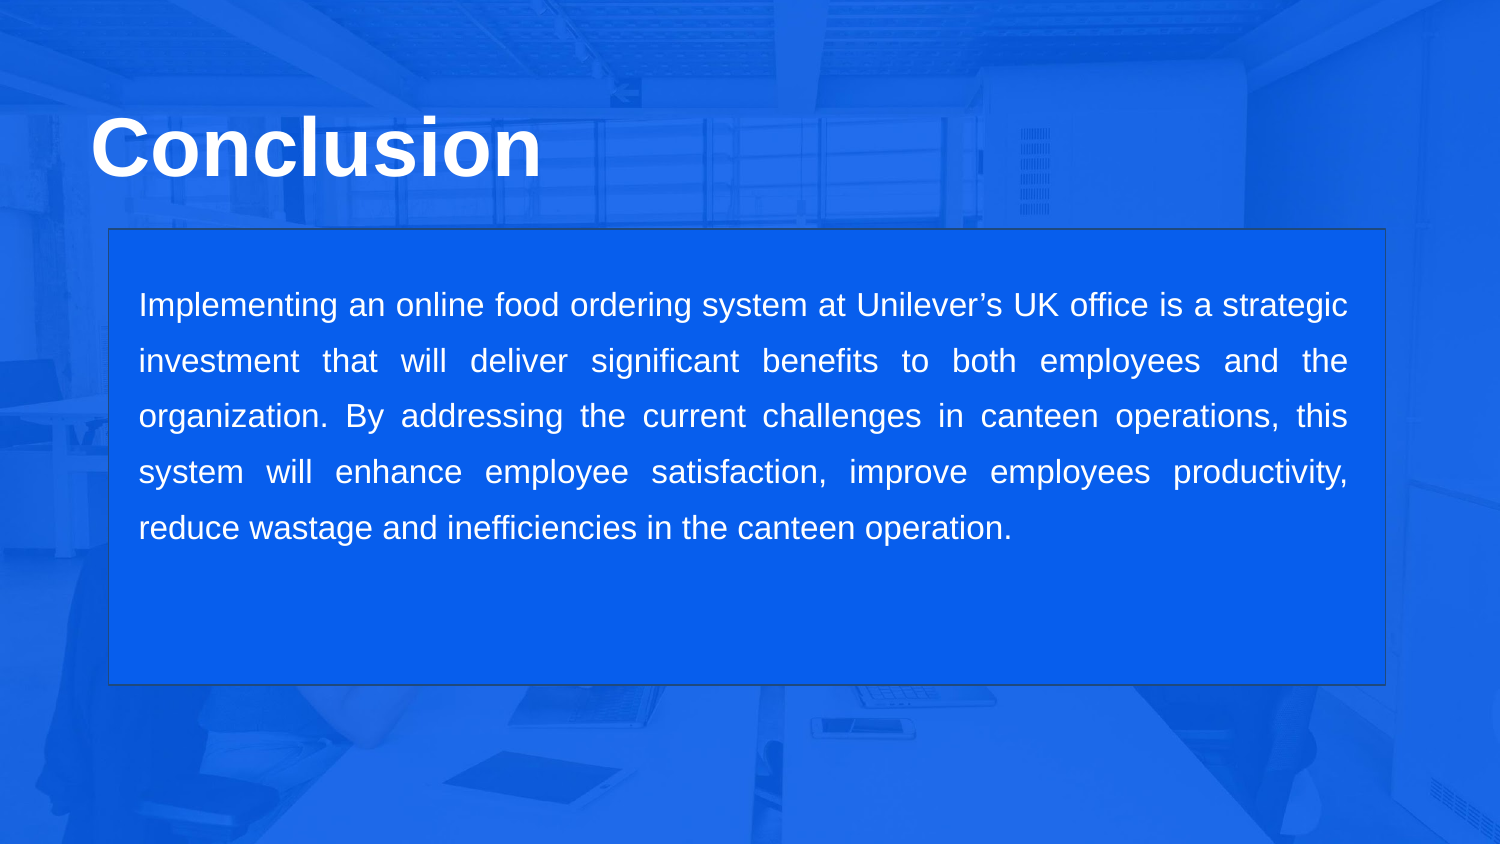

Conclusion

Implementing an online food ordering system at Unilever’s UK office is a strategic investment that will deliver significant benefits to both employees and the organization. By addressing the current challenges in canteen operations, this system will enhance employee satisfaction, improve employees productivity, reduce wastage and inefficiencies in the canteen operation.